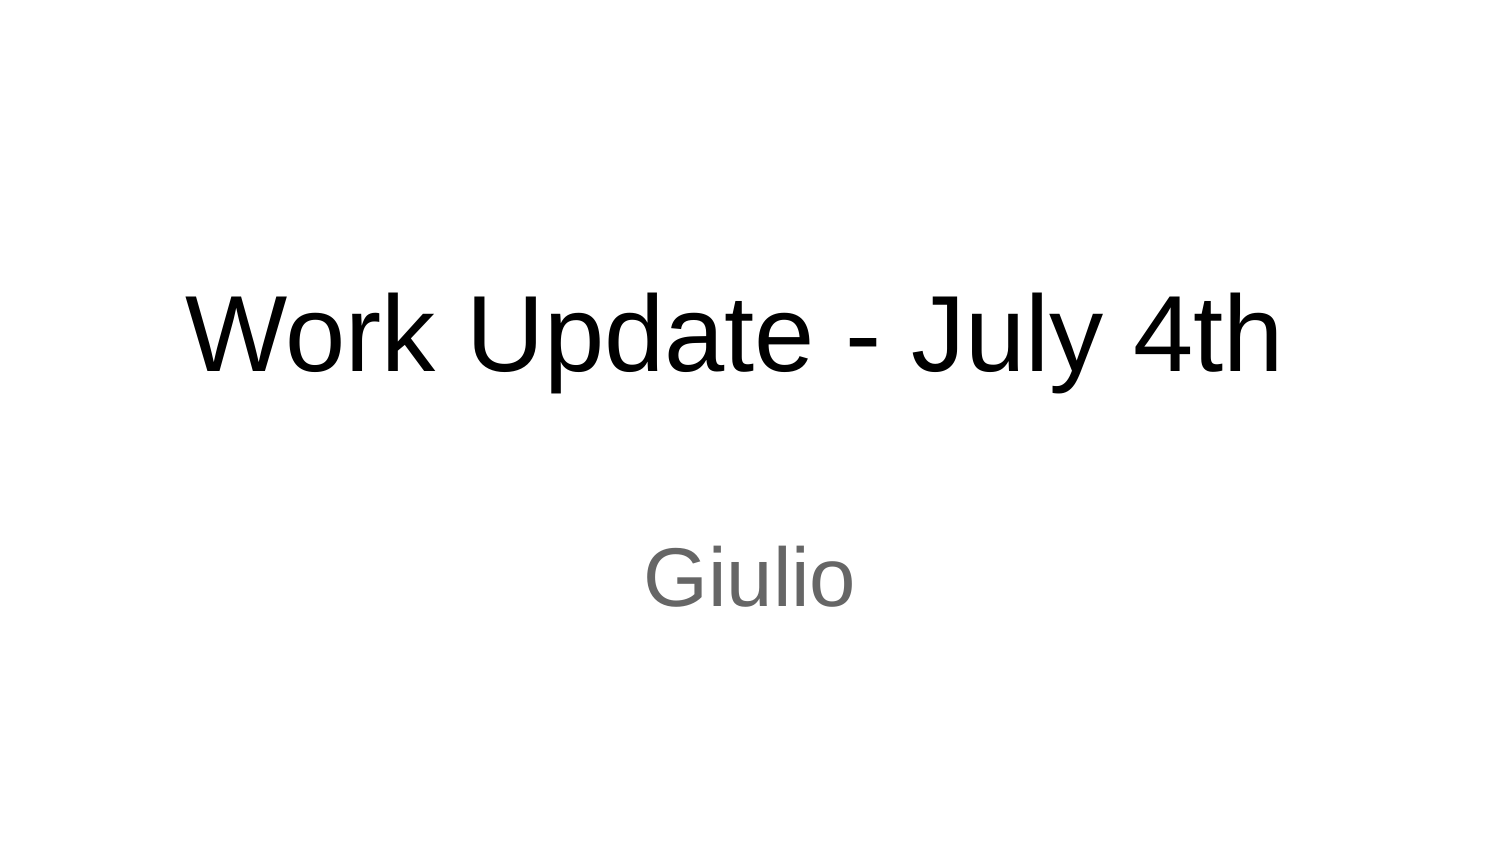

# Work Update - July 4th

Giulio